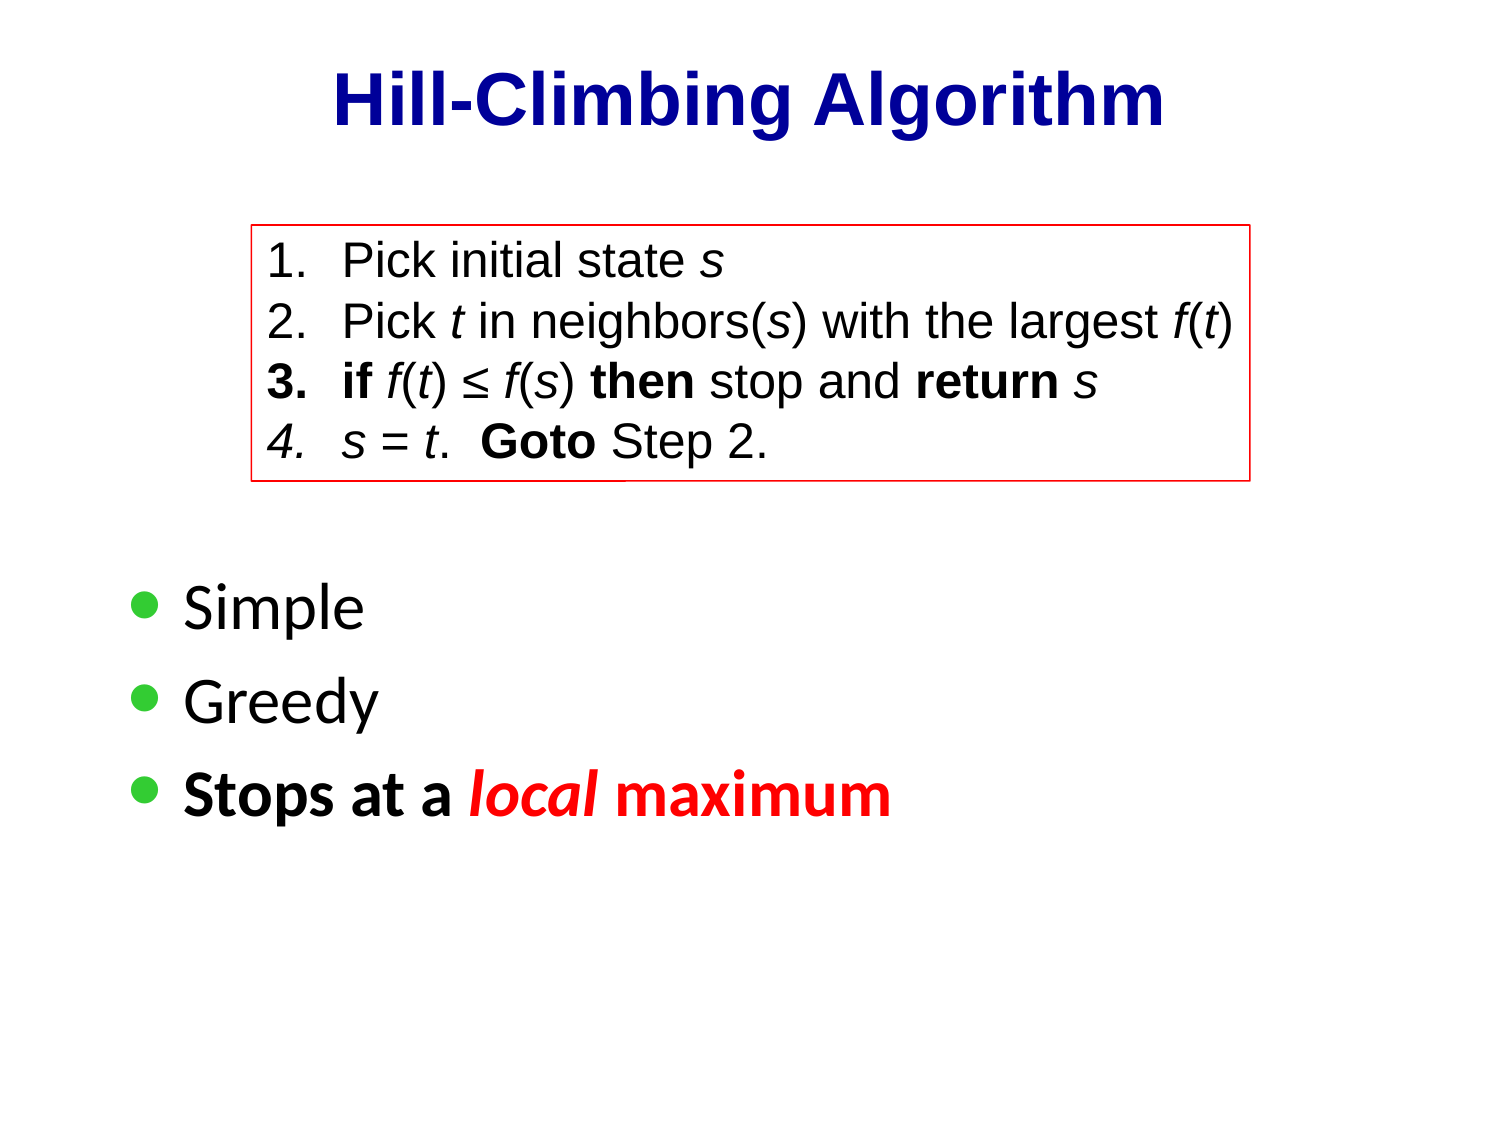

Hill-Climbing Algorithm

Pick initial state s
Pick t in neighbors(s) with the largest f(t)
if f(t) ≤ f(s) then stop and return s
s = t.  Goto Step 2.
# Simple
Greedy
Stops at a local maximum